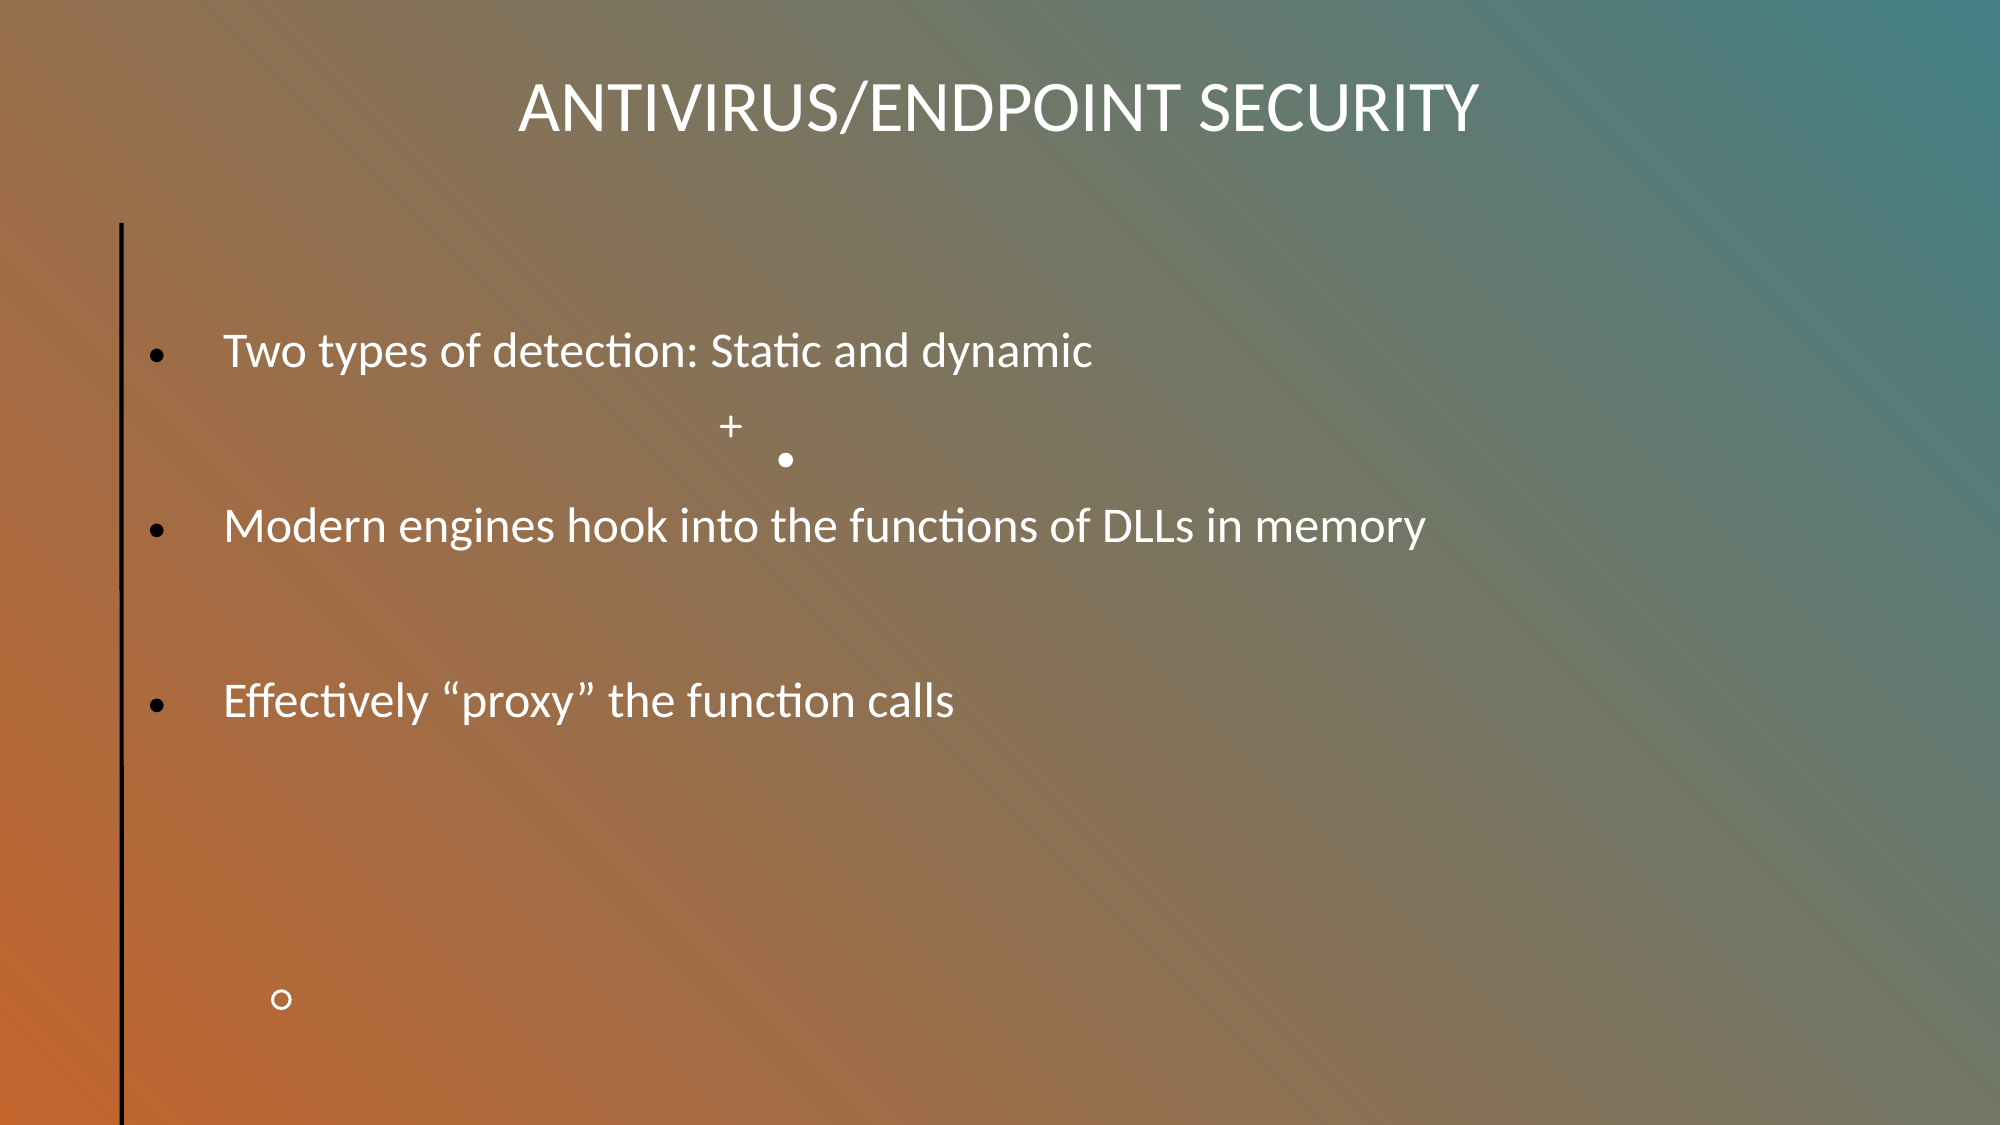

# Antivirus/Endpoint Security
Two types of detection: Static and dynamic
Modern engines hook into the functions of DLLs in memory
Effectively “proxy” the function calls